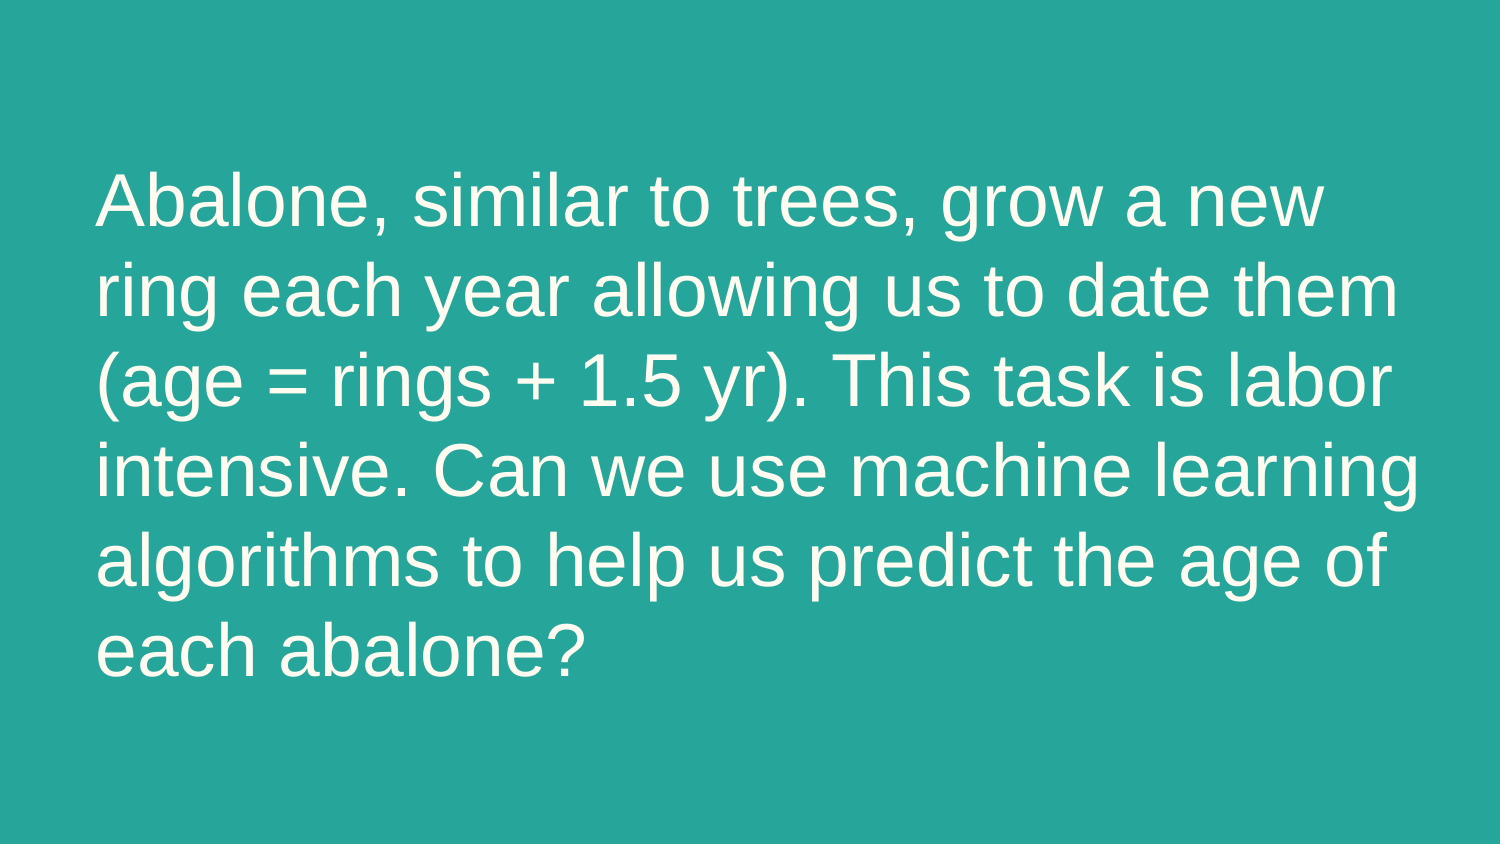

# Abalone, similar to trees, grow a new ring each year allowing us to date them (age = rings + 1.5 yr). This task is labor intensive. Can we use machine learning algorithms to help us predict the age of each abalone?